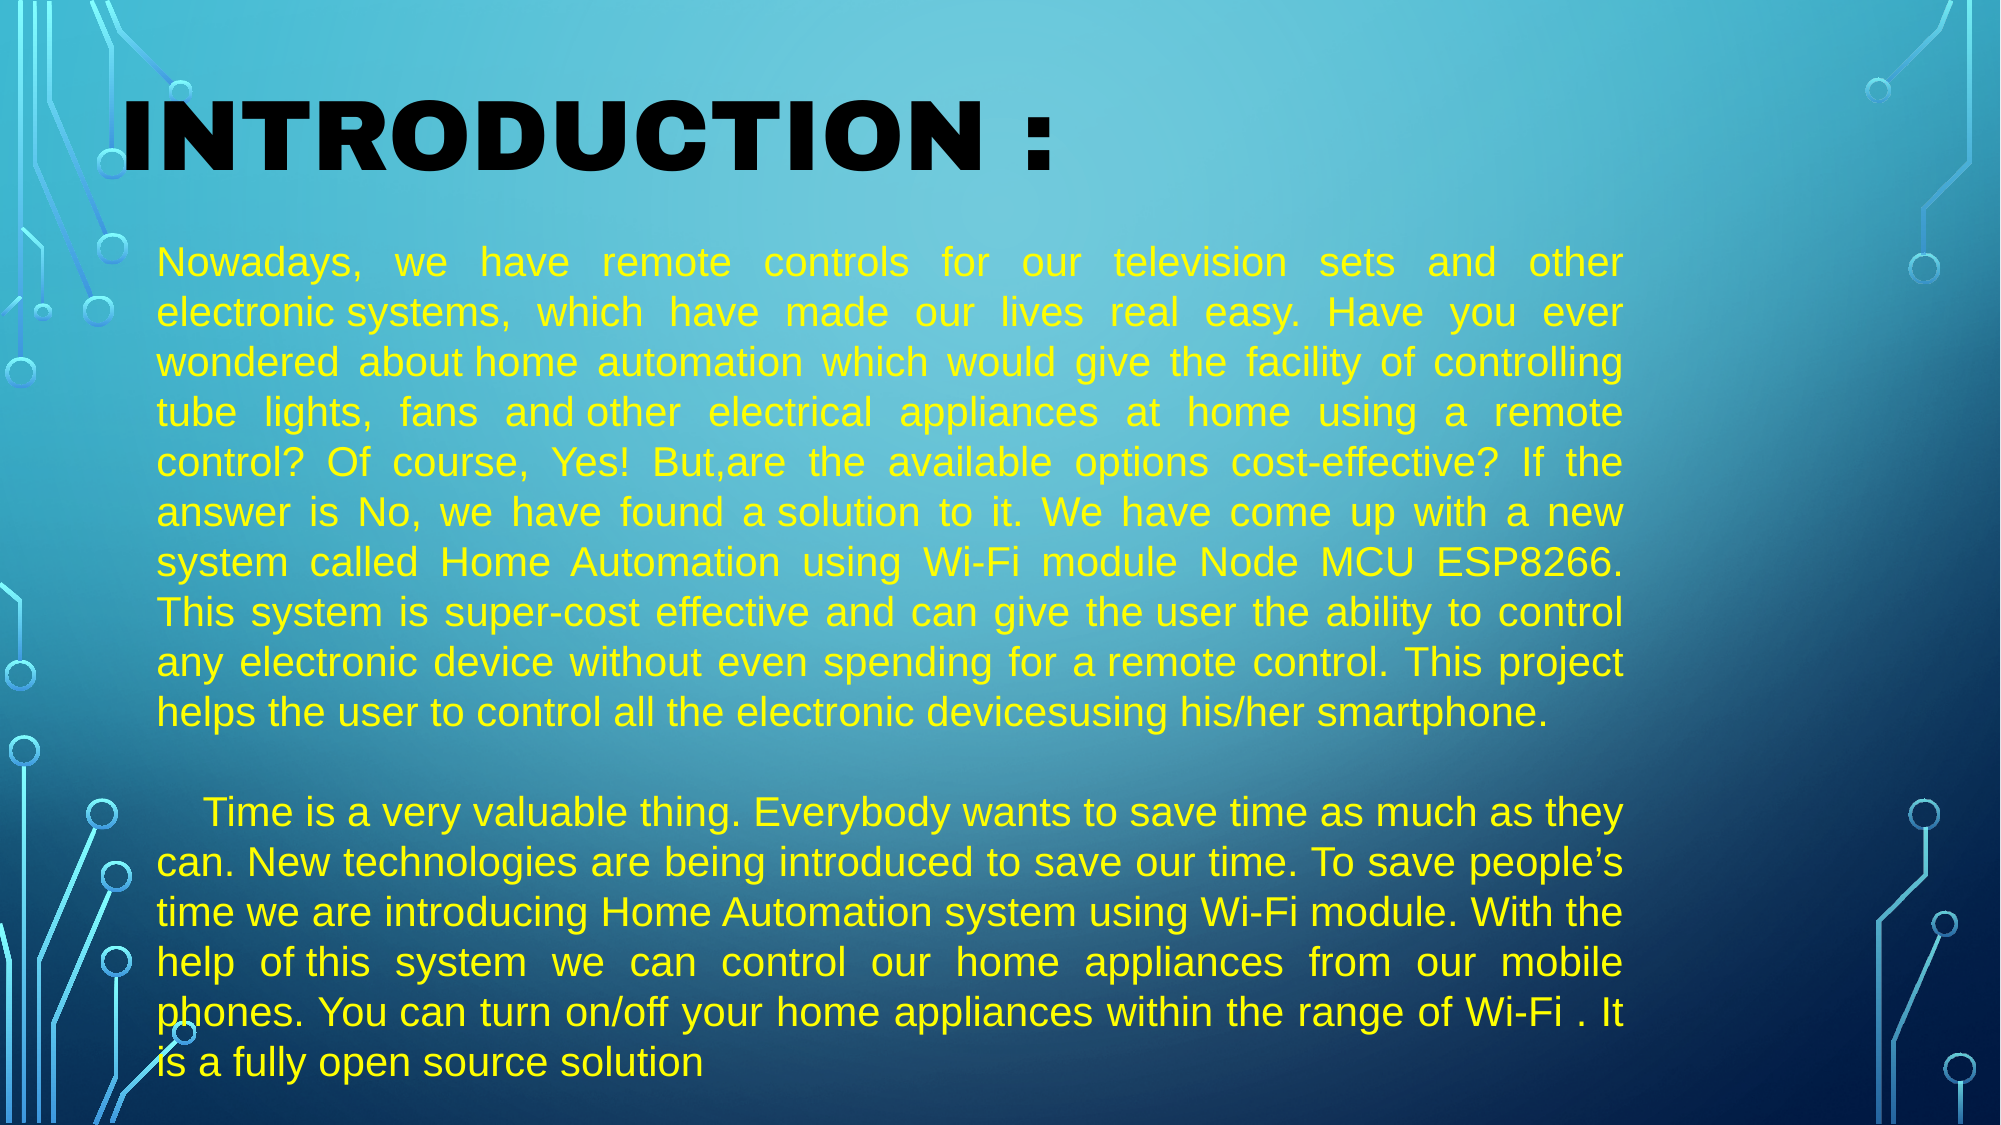

INTRODUCTION :
Nowadays, we have remote controls for our television sets and other electronic systems, which have made our lives real easy. Have you ever wondered about home automation which would give the facility of controlling tube lights, fans and other electrical appliances at home using a remote control? Of course, Yes! But,are the available options cost-effective? If the answer is No, we have found a solution to it. We have come up with a new system called Home Automation using Wi-Fi module Node MCU ESP8266. This system is super-cost effective and can give the user the ability to control any electronic device without even spending for a remote control. This project helps the user to control all the electronic devicesusing his/her smartphone.

    Time is a very valuable thing. Everybody wants to save time as much as they can. New technologies are being introduced to save our time. To save people’s time we are introducing Home Automation system using Wi-Fi module. With the help of this system we can control our home appliances from our mobile phones. You can turn on/off your home appliances within the range of Wi-Fi . It is a fully open source solution